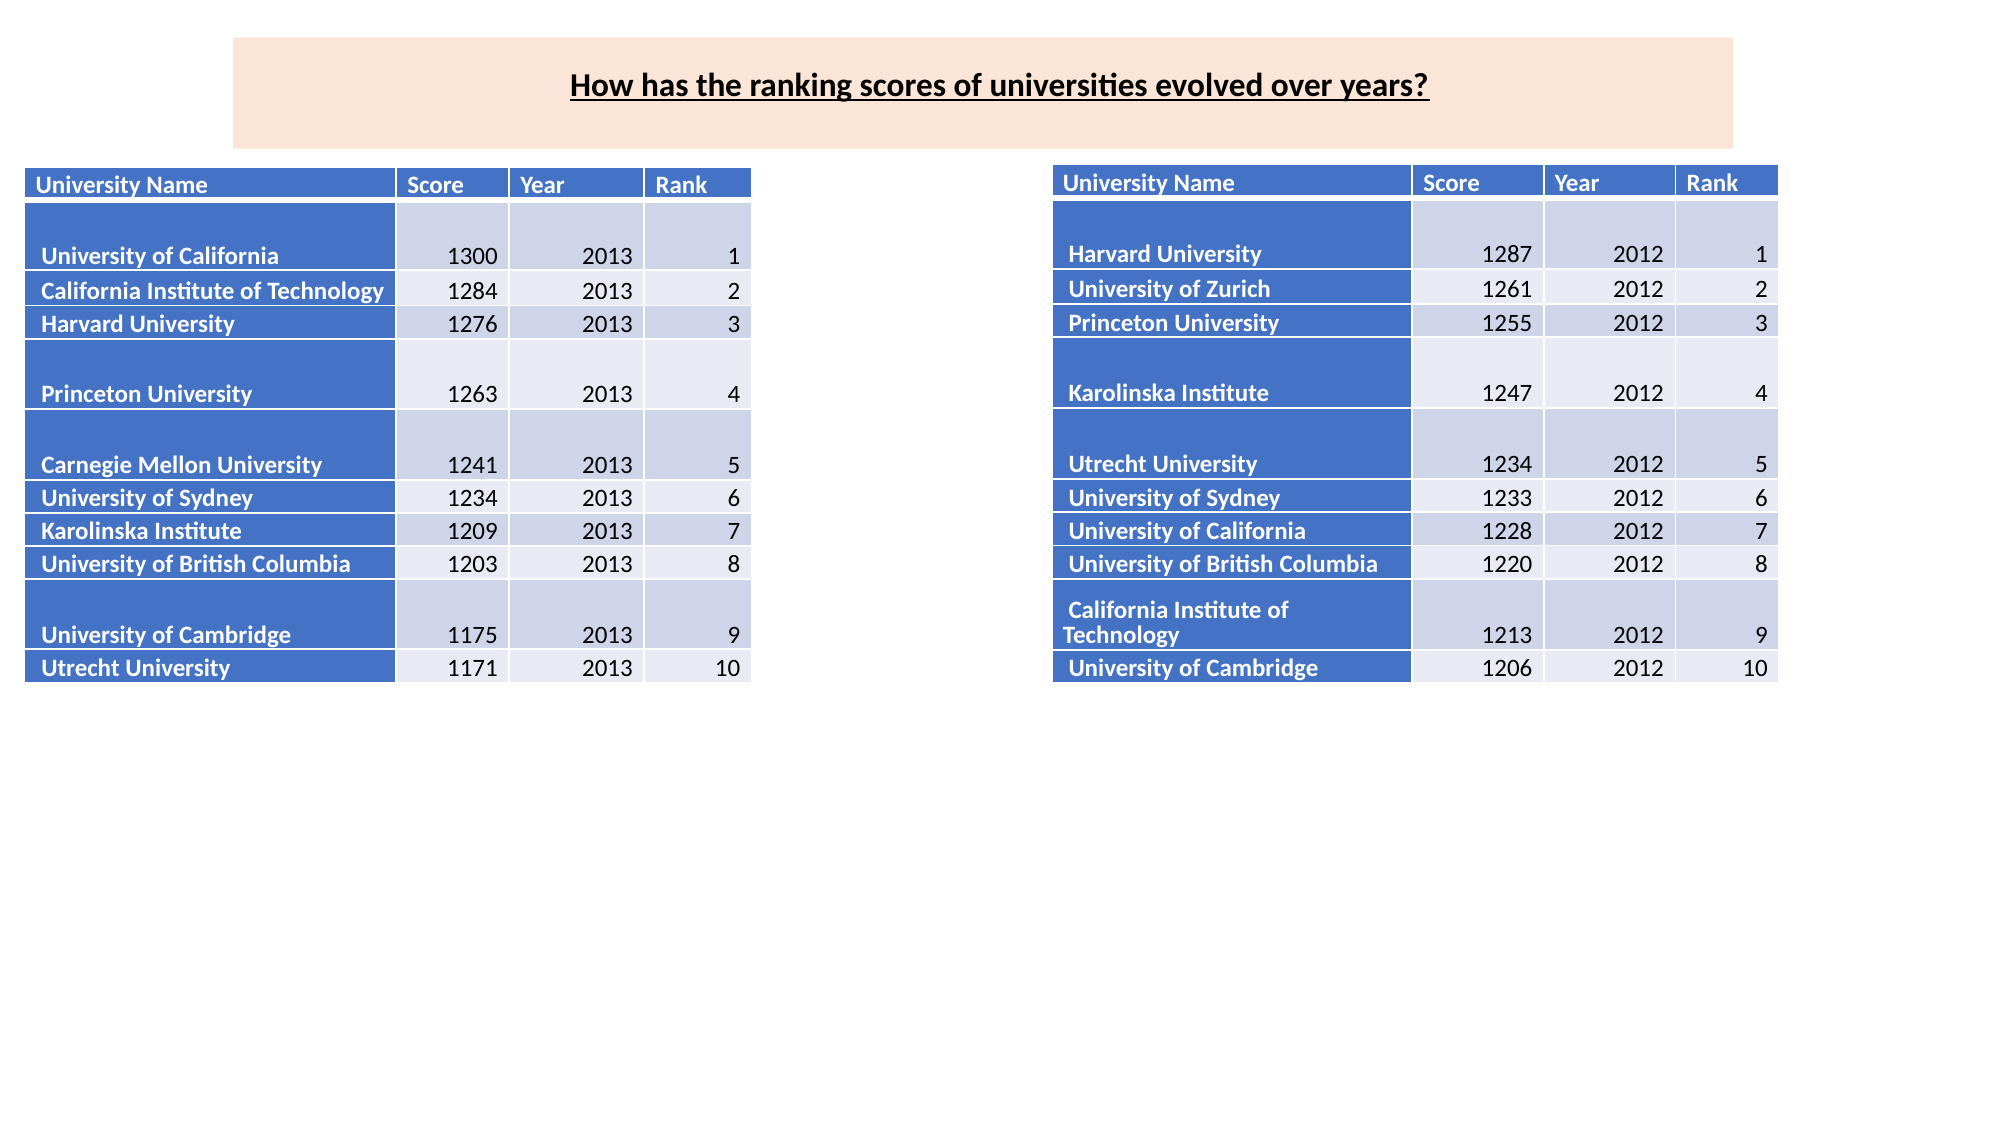

#
How has the ranking scores of universities evolved over years?
| University Name | Score | Year | Rank |
| --- | --- | --- | --- |
| Harvard University | 1287 | 2012 | 1 |
| University of Zurich | 1261 | 2012 | 2 |
| Princeton University | 1255 | 2012 | 3 |
| Karolinska Institute | 1247 | 2012 | 4 |
| Utrecht University | 1234 | 2012 | 5 |
| University of Sydney | 1233 | 2012 | 6 |
| University of California | 1228 | 2012 | 7 |
| University of British Columbia | 1220 | 2012 | 8 |
| California Institute of Technology | 1213 | 2012 | 9 |
| University of Cambridge | 1206 | 2012 | 10 |
| University Name | Score | Year | Rank |
| --- | --- | --- | --- |
| University of California | 1300 | 2013 | 1 |
| California Institute of Technology | 1284 | 2013 | 2 |
| Harvard University | 1276 | 2013 | 3 |
| Princeton University | 1263 | 2013 | 4 |
| Carnegie Mellon University | 1241 | 2013 | 5 |
| University of Sydney | 1234 | 2013 | 6 |
| Karolinska Institute | 1209 | 2013 | 7 |
| University of British Columbia | 1203 | 2013 | 8 |
| University of Cambridge | 1175 | 2013 | 9 |
| Utrecht University | 1171 | 2013 | 10 |